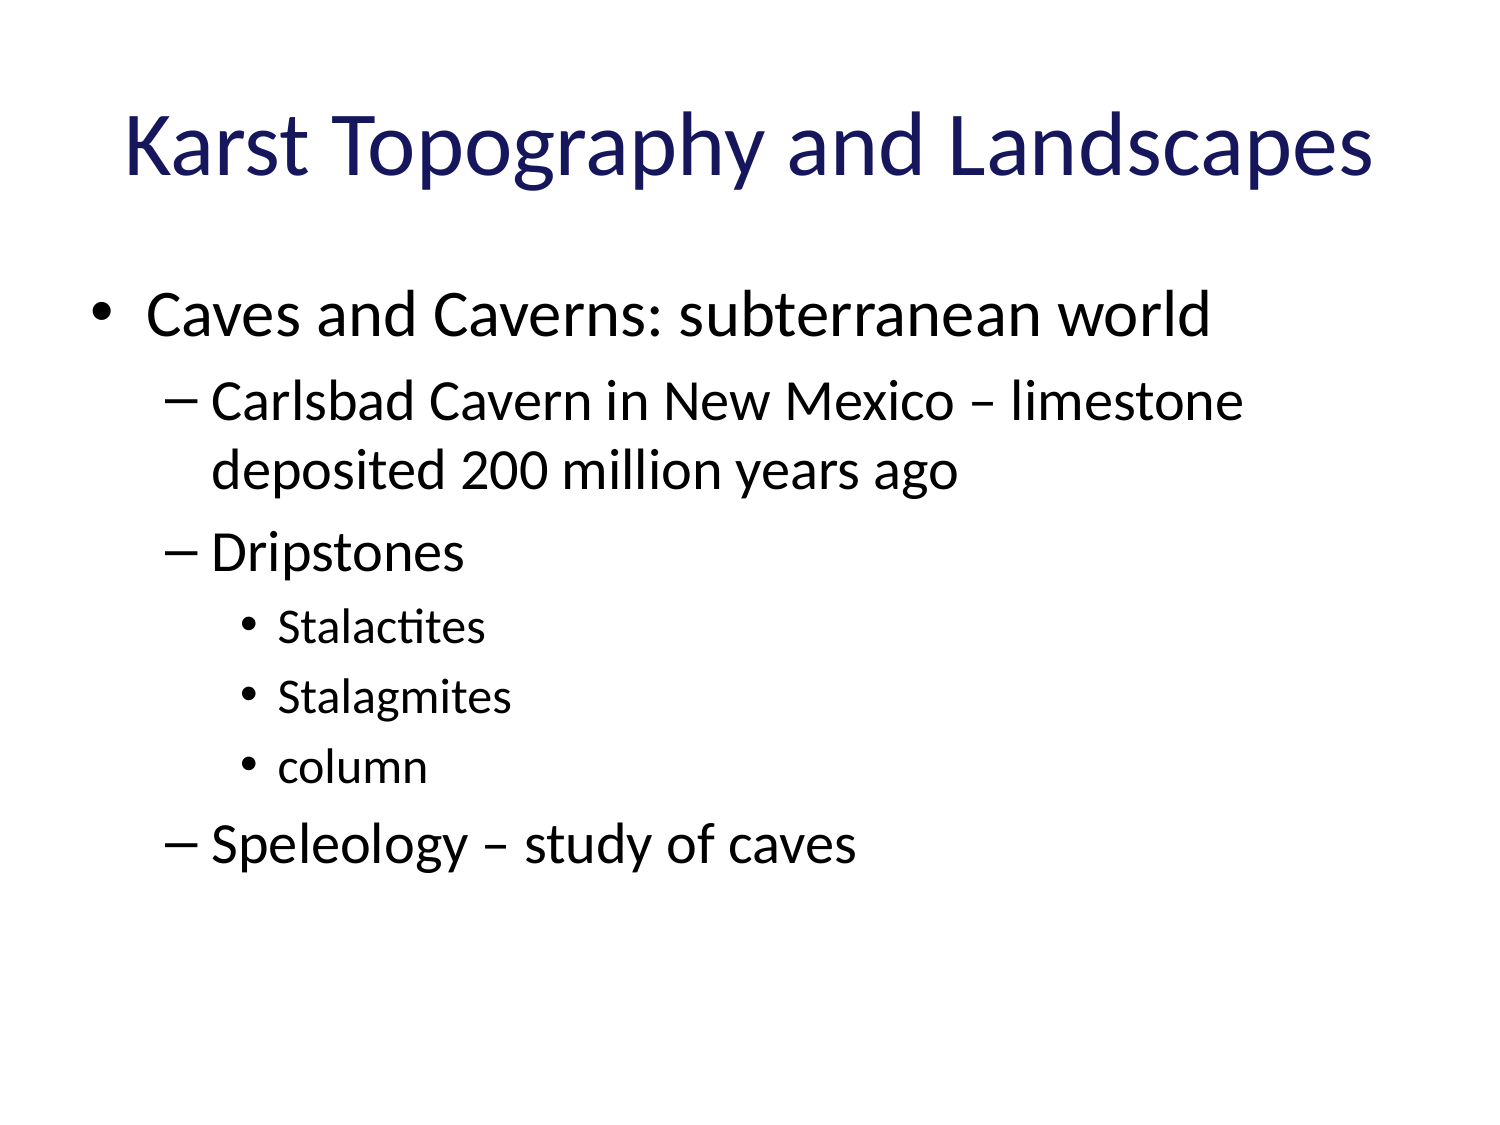

# Karst Topography and Landscapes
Caves and Caverns: subterranean world
Carlsbad Cavern in New Mexico – limestone deposited 200 million years ago
Dripstones
Stalactites
Stalagmites
column
Speleology – study of caves